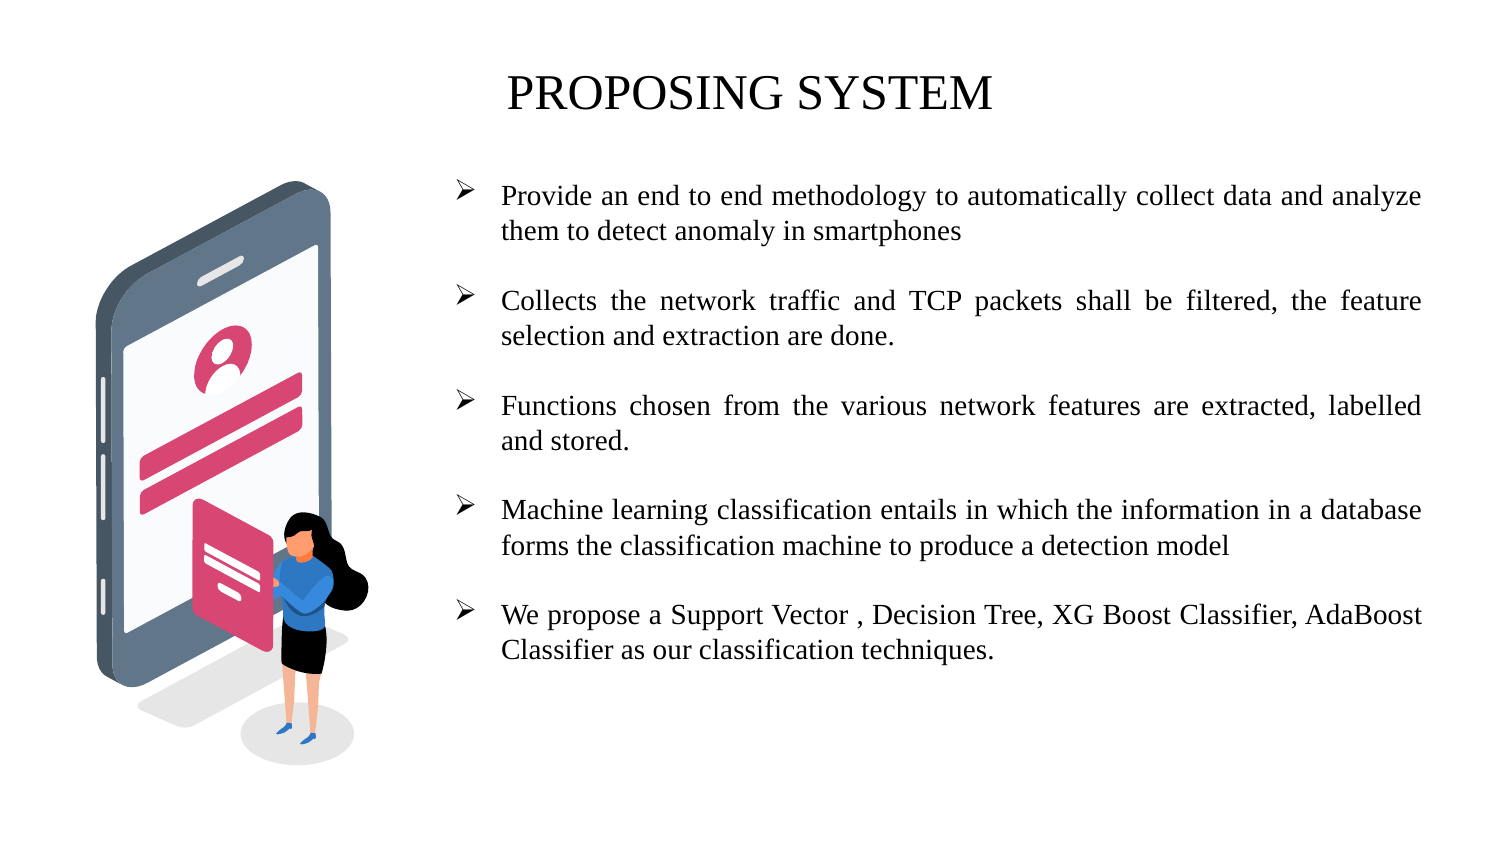

# PROPOSING SYSTEM

Provide an end to end methodology to automatically collect data and analyze them to detect anomaly in smartphones

Collects the network traffic and TCP packets shall be filtered, the feature selection and extraction are done.

Functions chosen from the various network features are extracted, labelled and stored.

Machine learning classification entails in which the information in a database forms the classification machine to produce a detection model

We propose a Support Vector , Decision Tree, XG Boost Classifier, AdaBoost Classifier as our classification techniques.